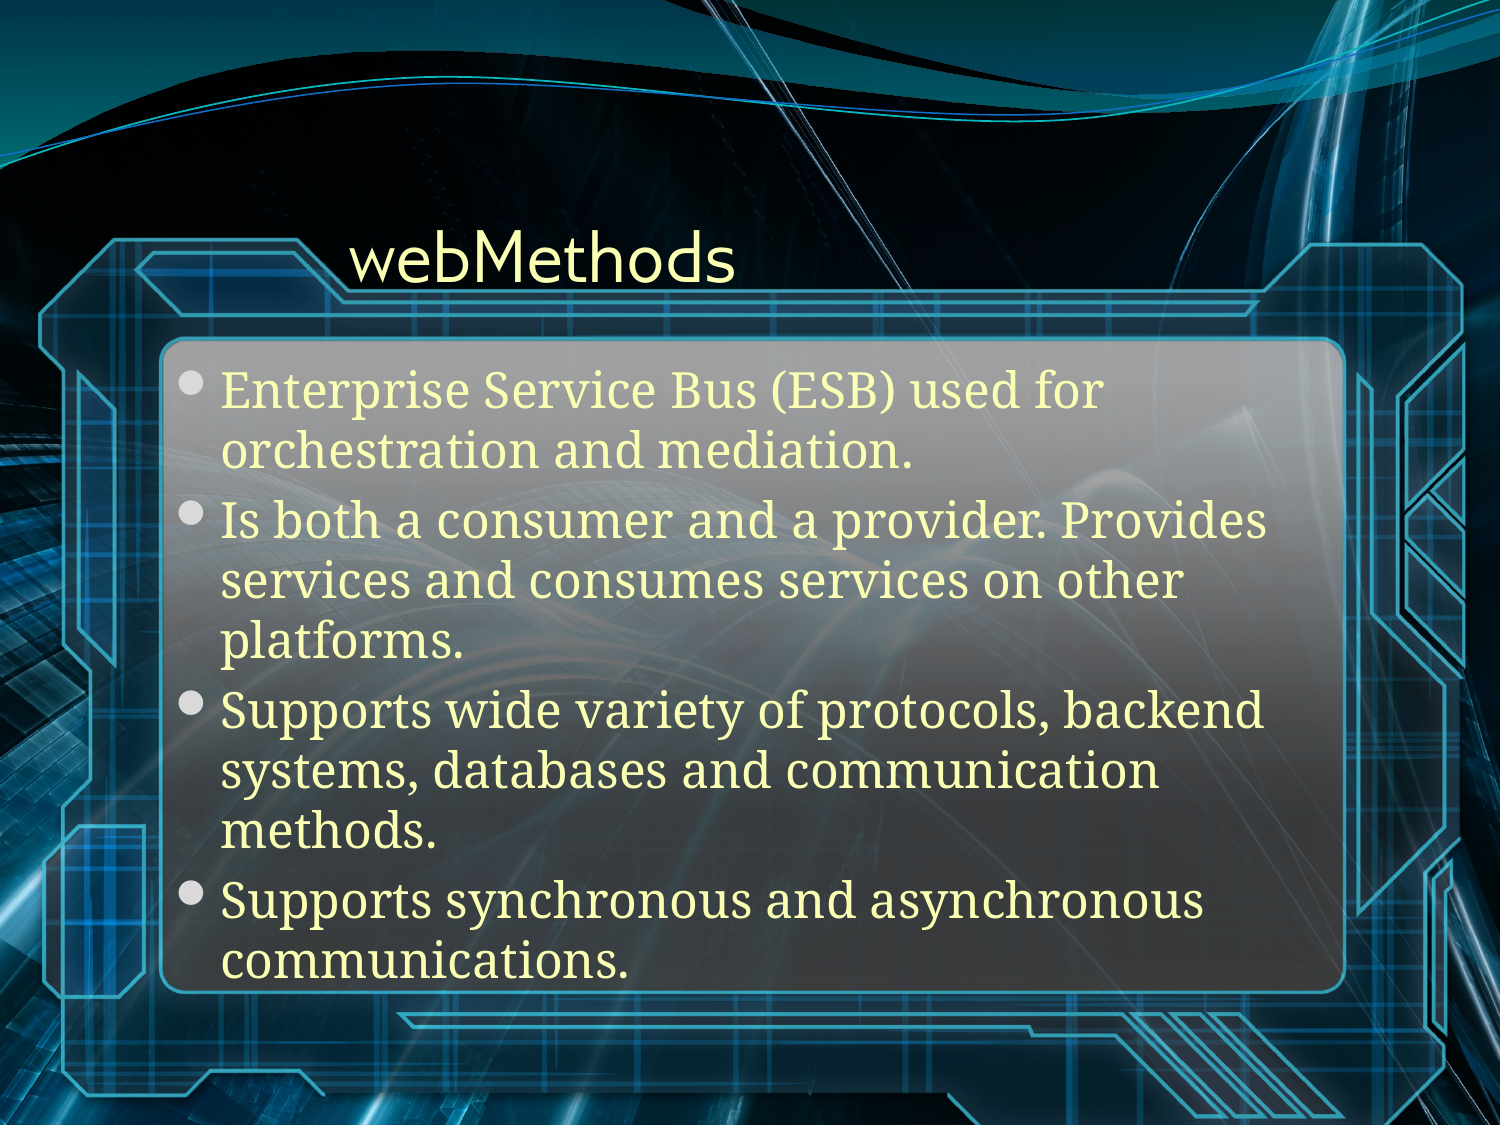

# webMethods
Enterprise Service Bus (ESB) used for orchestration and mediation.
Is both a consumer and a provider. Provides services and consumes services on other platforms.
Supports wide variety of protocols, backend systems, databases and communication methods.
Supports synchronous and asynchronous communications.